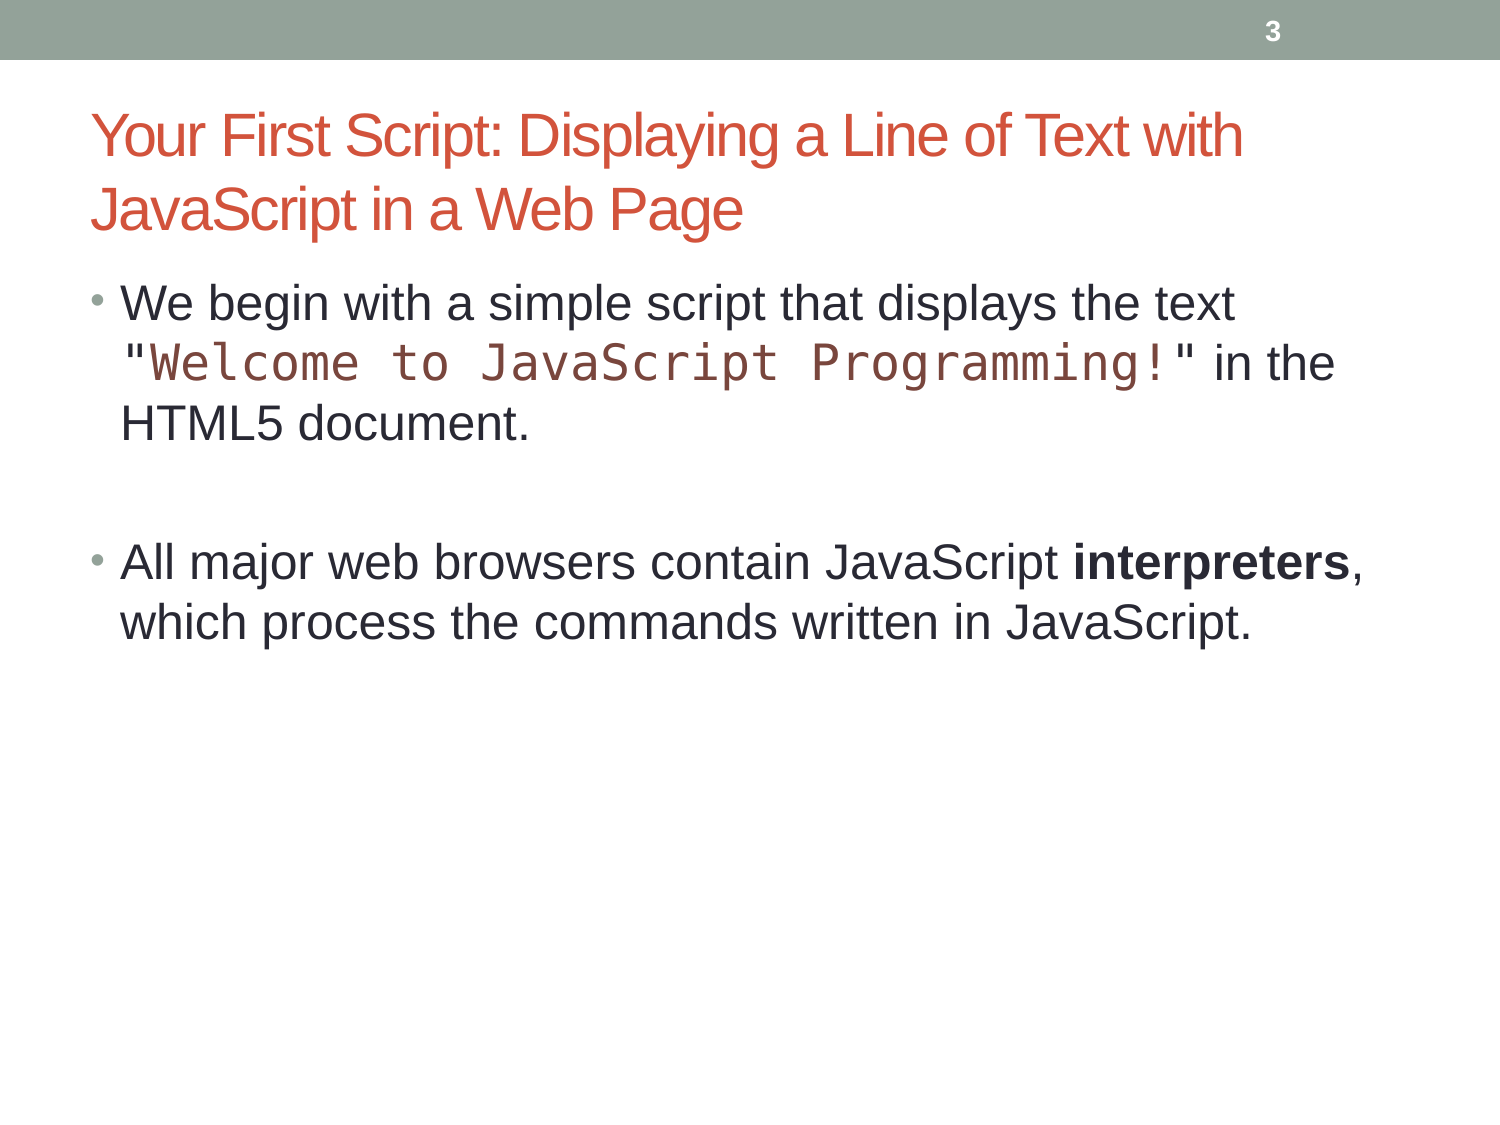

3
# Your First Script: Displaying a Line of Text with JavaScript in a Web Page
We begin with a simple script that displays the text "Welcome to JavaScript Programming!" in the HTML5 document.

All major web browsers contain JavaScript interpreters, which process the commands written in JavaScript.